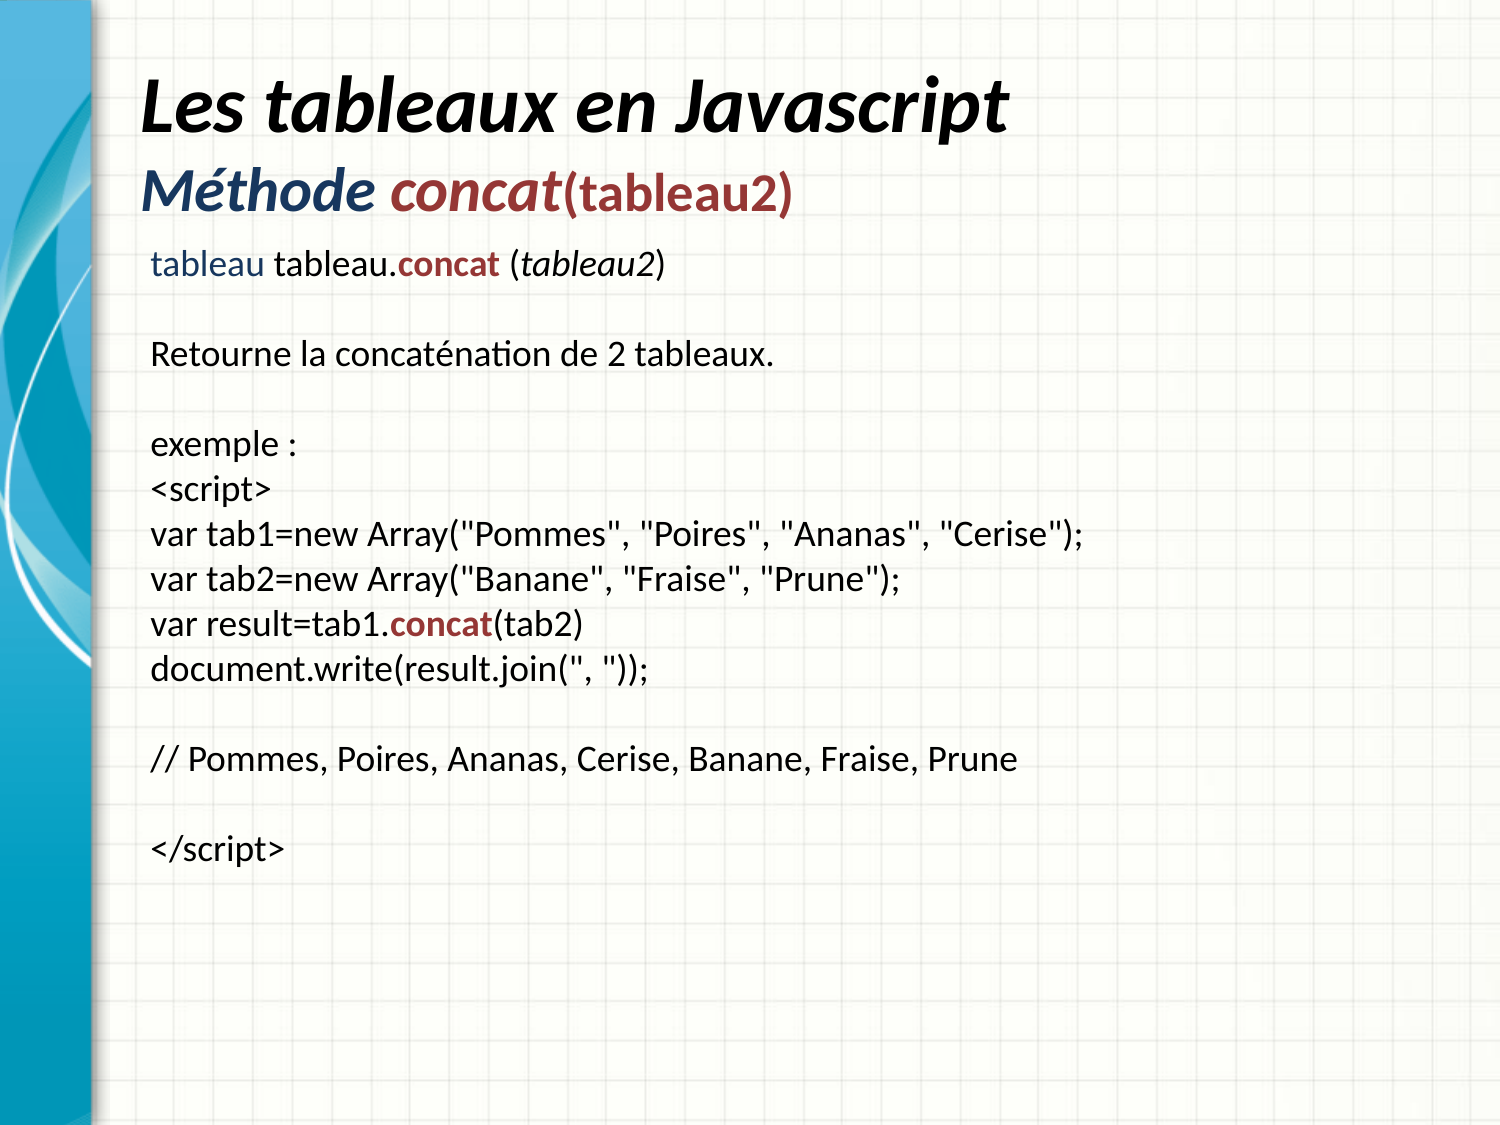

# Les tableaux en Javascript Méthode concat(tableau2)
tableau tableau.concat (tableau2)

Retourne la concaténation de 2 tableaux.

exemple :
<script>
var tab1=new Array("Pommes", "Poires", "Ananas", "Cerise");
var tab2=new Array("Banane", "Fraise", "Prune");
var result=tab1.concat(tab2)
document.write(result.join(", "));

// Pommes, Poires, Ananas, Cerise, Banane, Fraise, Prune

</script>